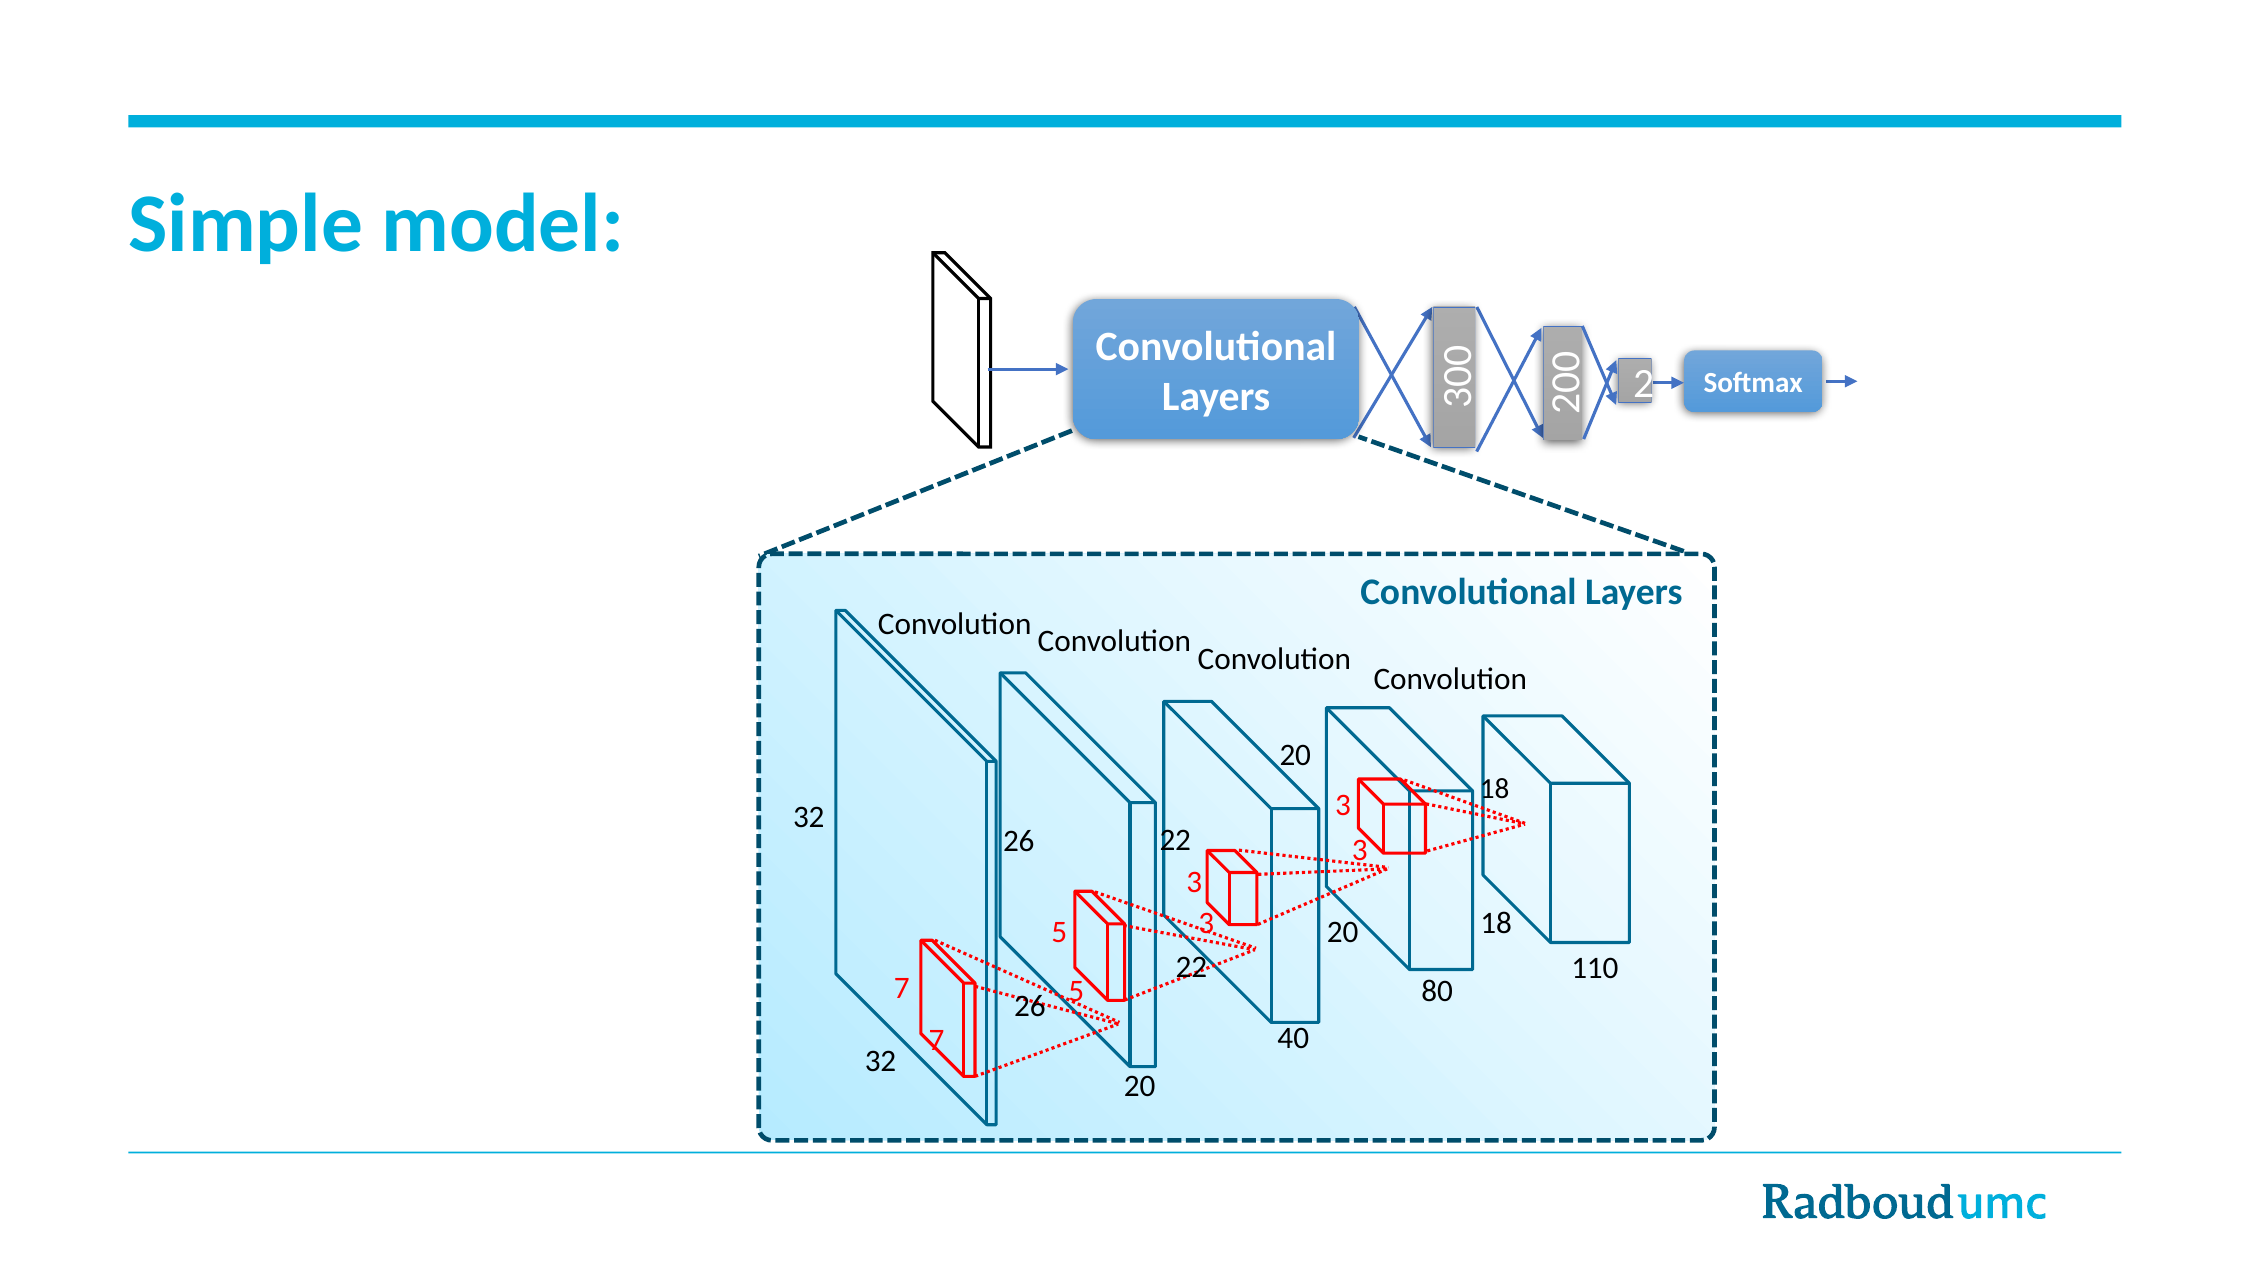

# Simple model:

Convolutional
Layers
300
200
Softmax
2

Convolutional Layers
Convolution

Convolution
Convolution
Convolution

20
18
3

32
22
26
3

3

3
18
5
20
22

110
7
5
80
26
40
7
32
20